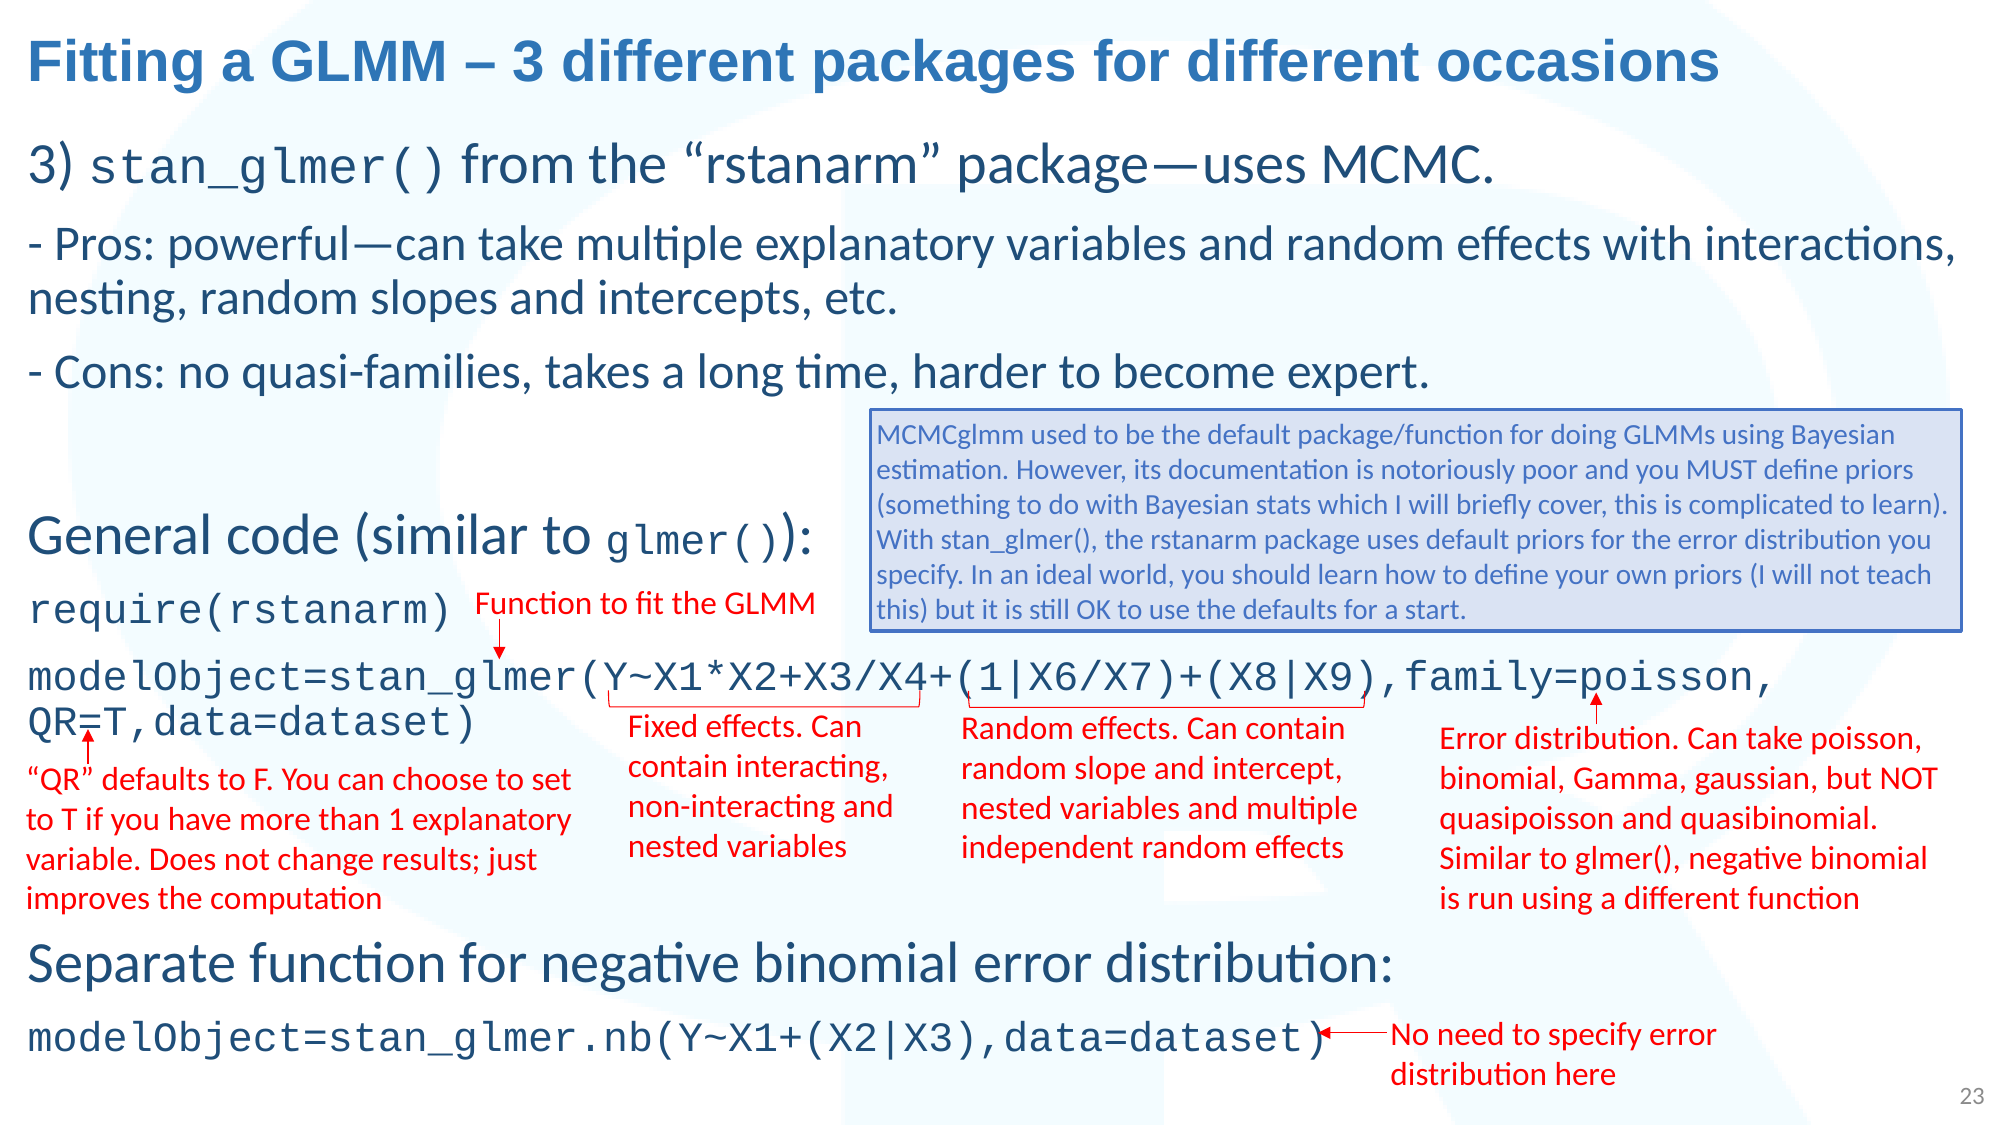

# Fitting a GLMM – 3 different packages for different occasions
3) stan_glmer() from the “rstanarm” package—uses MCMC.
- Pros: powerful—can take multiple explanatory variables and random effects with interactions, nesting, random slopes and intercepts, etc.
- Cons: no quasi-families, takes a long time, harder to become expert.

General code (similar to glmer()):
require(rstanarm)
modelObject=stan_glmer(Y~X1*X2+X3/X4+(1|X6/X7)+(X8|X9),family=poisson, QR=T,data=dataset)

Separate function for negative binomial error distribution:
modelObject=stan_glmer.nb(Y~X1+(X2|X3),data=dataset)
MCMCglmm used to be the default package/function for doing GLMMs using Bayesian estimation. However, its documentation is notoriously poor and you MUST define priors (something to do with Bayesian stats which I will briefly cover, this is complicated to learn).
With stan_glmer(), the rstanarm package uses default priors for the error distribution you specify. In an ideal world, you should learn how to define your own priors (I will not teach this) but it is still OK to use the defaults for a start.

Function to fit the GLMM
Fixed effects. Can contain interacting, non-interacting and nested variables
Random effects. Can contain random slope and intercept, nested variables and multiple independent random effects
Error distribution. Can take poisson, binomial, Gamma, gaussian, but NOT quasipoisson and quasibinomial. Similar to glmer(), negative binomial is run using a different function
“QR” defaults to F. You can choose to set to T if you have more than 1 explanatory variable. Does not change results; just improves the computation
No need to specify error distribution here
23